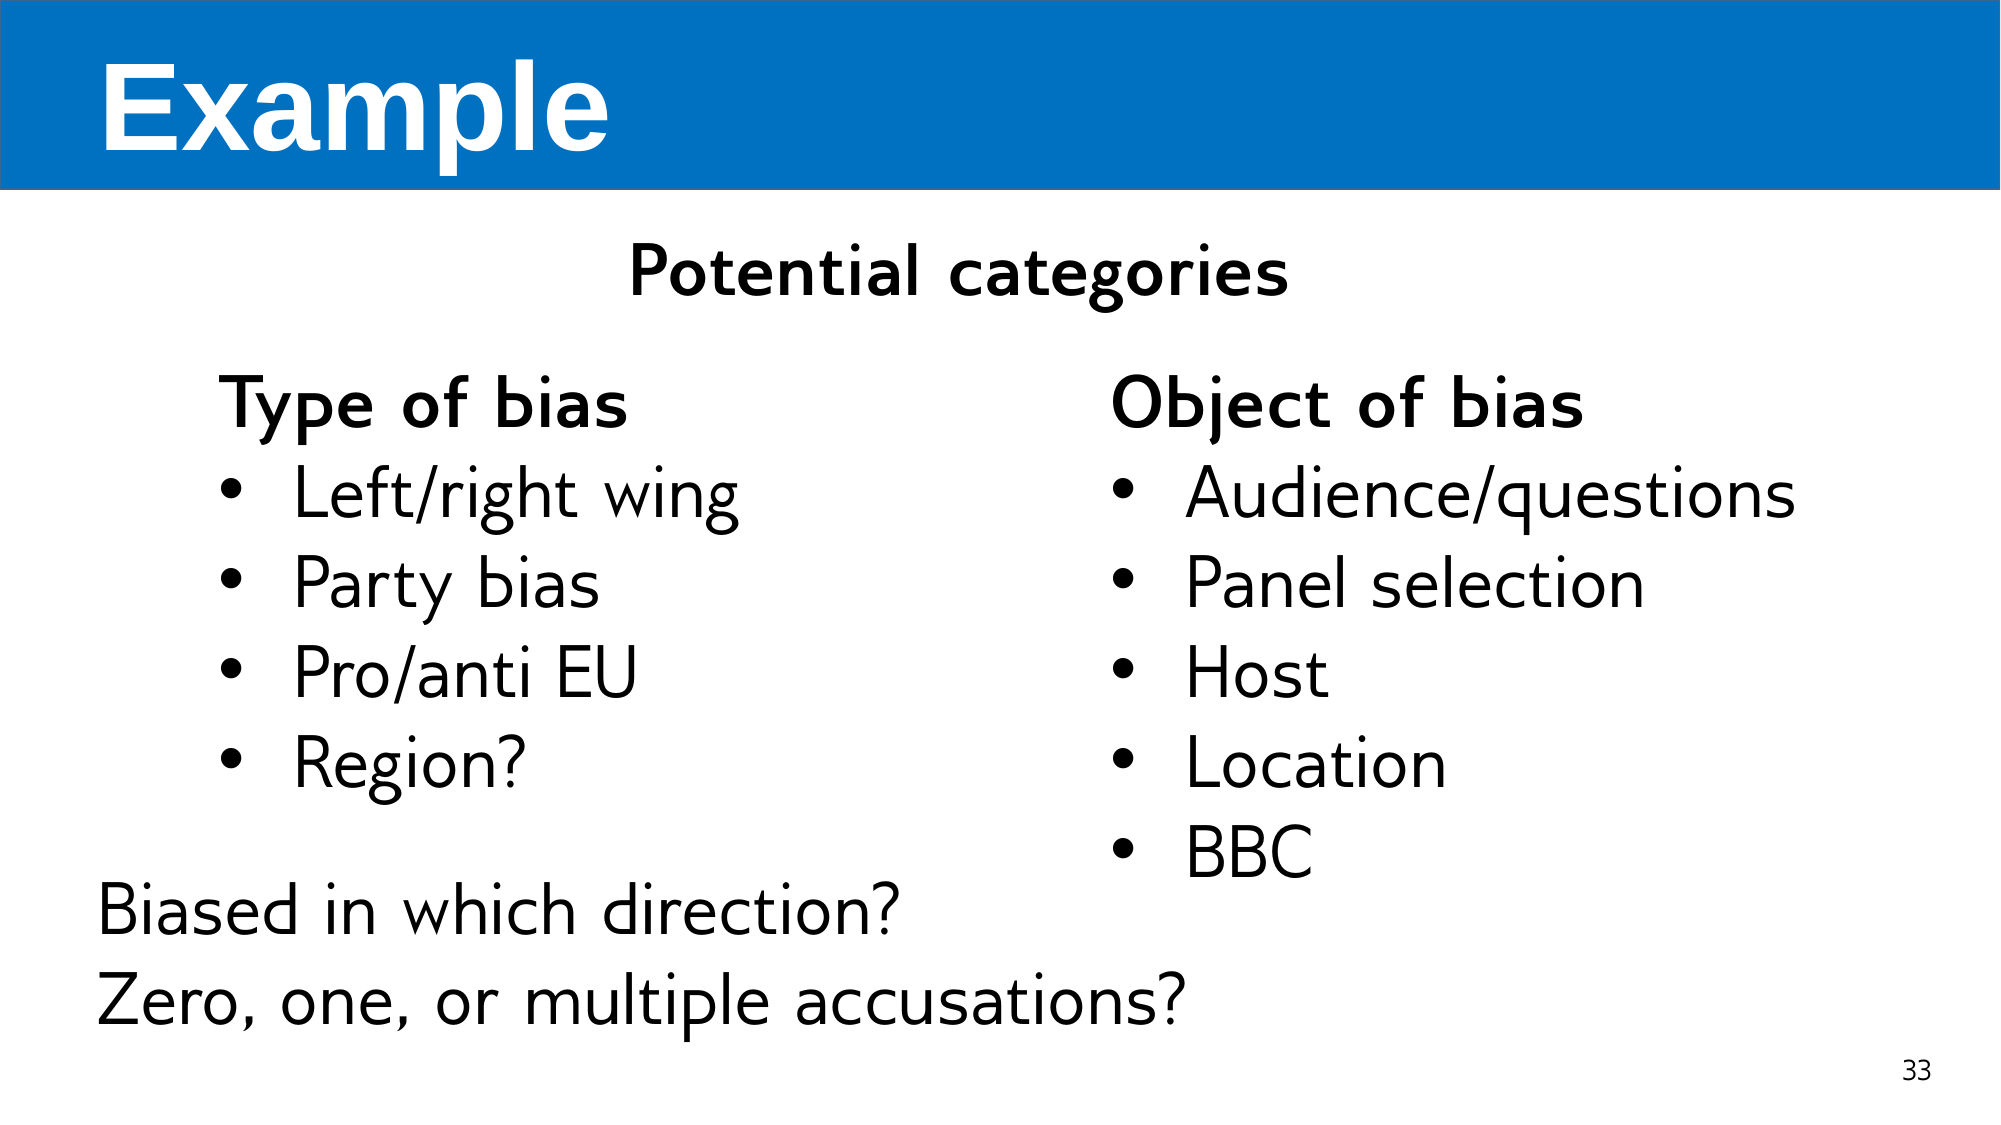

# Example
Potential categories

Type of bias
Left/right wing
Party bias
Pro/anti EU
Region?

Object of bias
Audience/questions
Panel selection
Host
Location
BBC

Biased in which direction?
Zero, one, or multiple accusations?

33